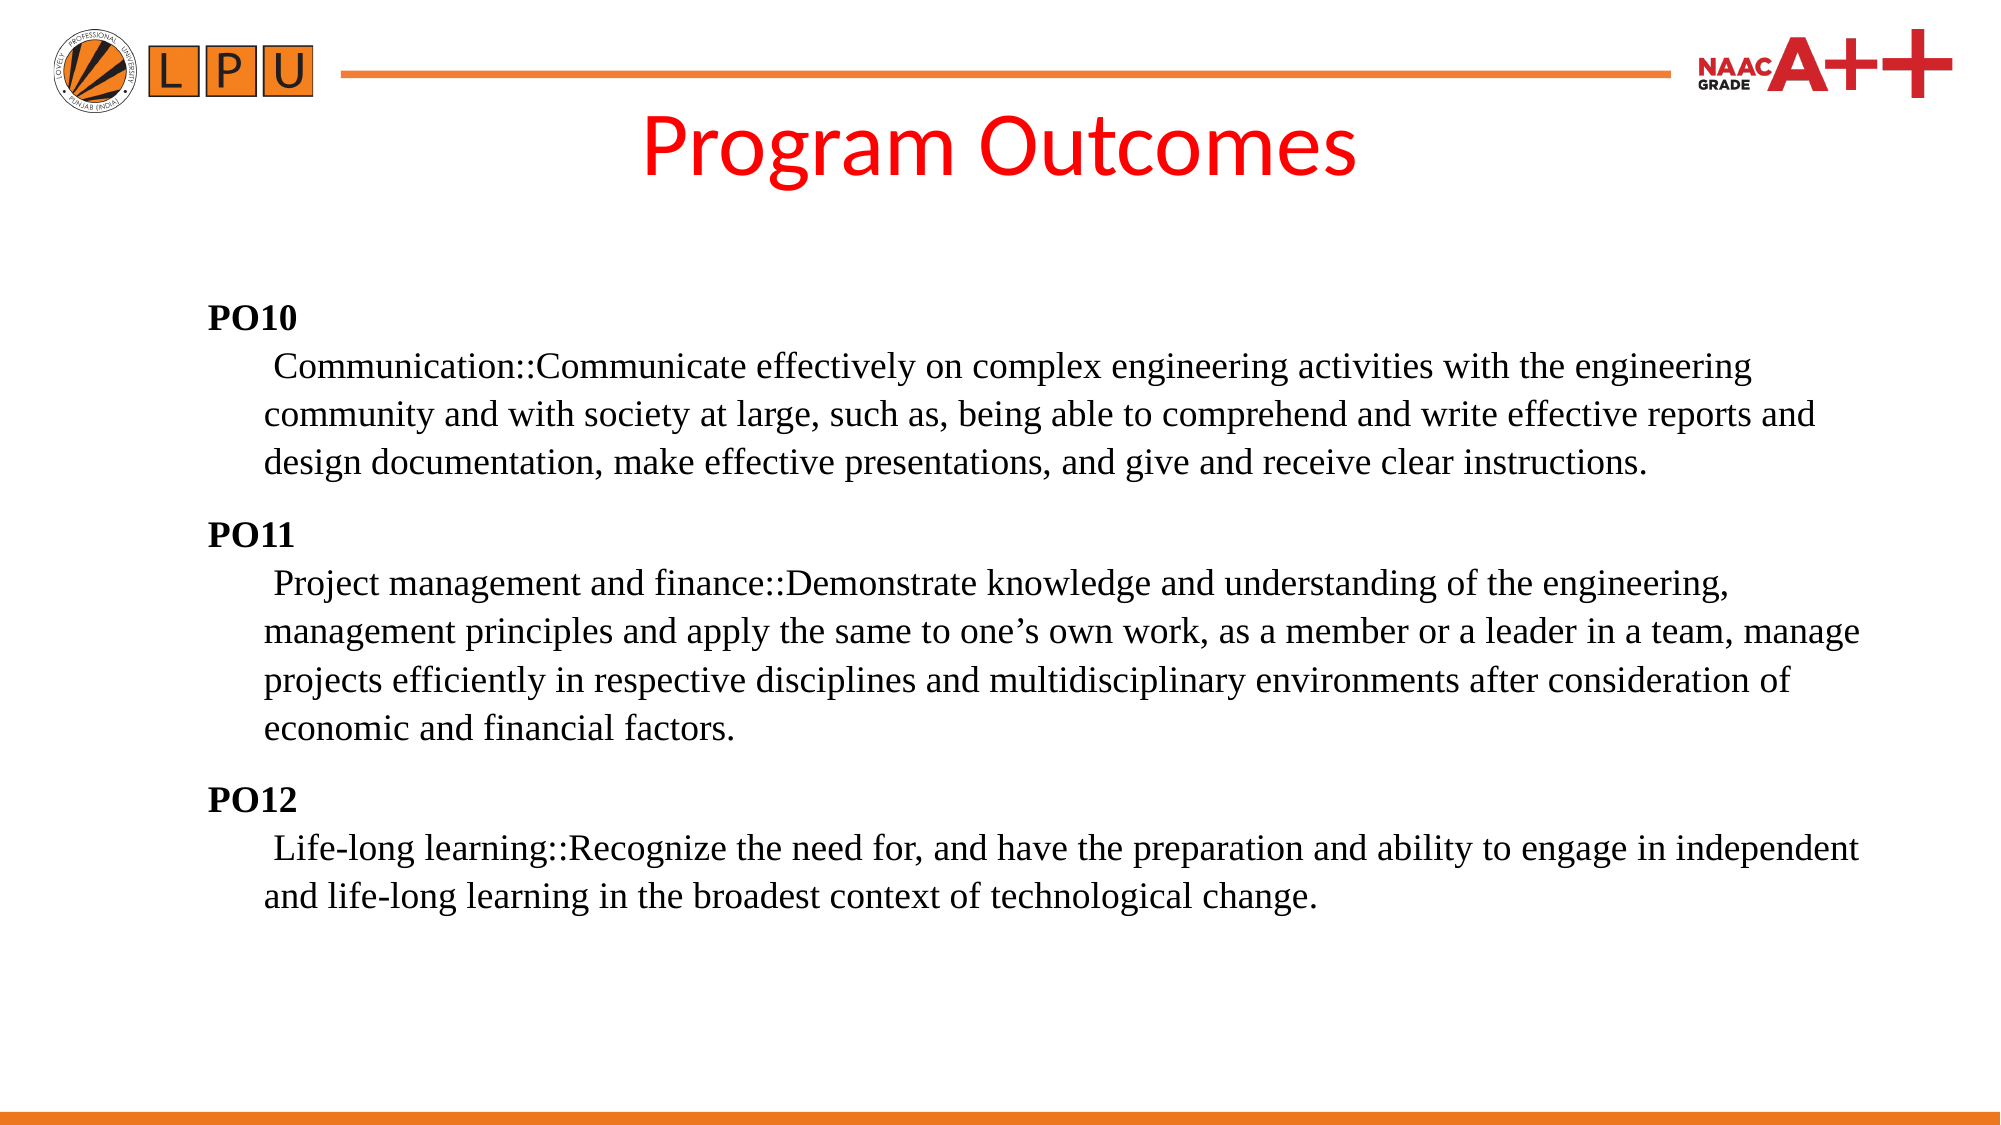

Program Outcomes
PO10
 Communication::Communicate effectively on complex engineering activities with the engineering community and with society at large, such as, being able to comprehend and write effective reports and design documentation, make effective presentations, and give and receive clear instructions.
PO11
 Project management and finance::Demonstrate knowledge and understanding of the engineering, management principles and apply the same to one’s own work, as a member or a leader in a team, manage projects efficiently in respective disciplines and multidisciplinary environments after consideration of economic and financial factors.
PO12
 Life-long learning::Recognize the need for, and have the preparation and ability to engage in independent and life-long learning in the broadest context of technological change.